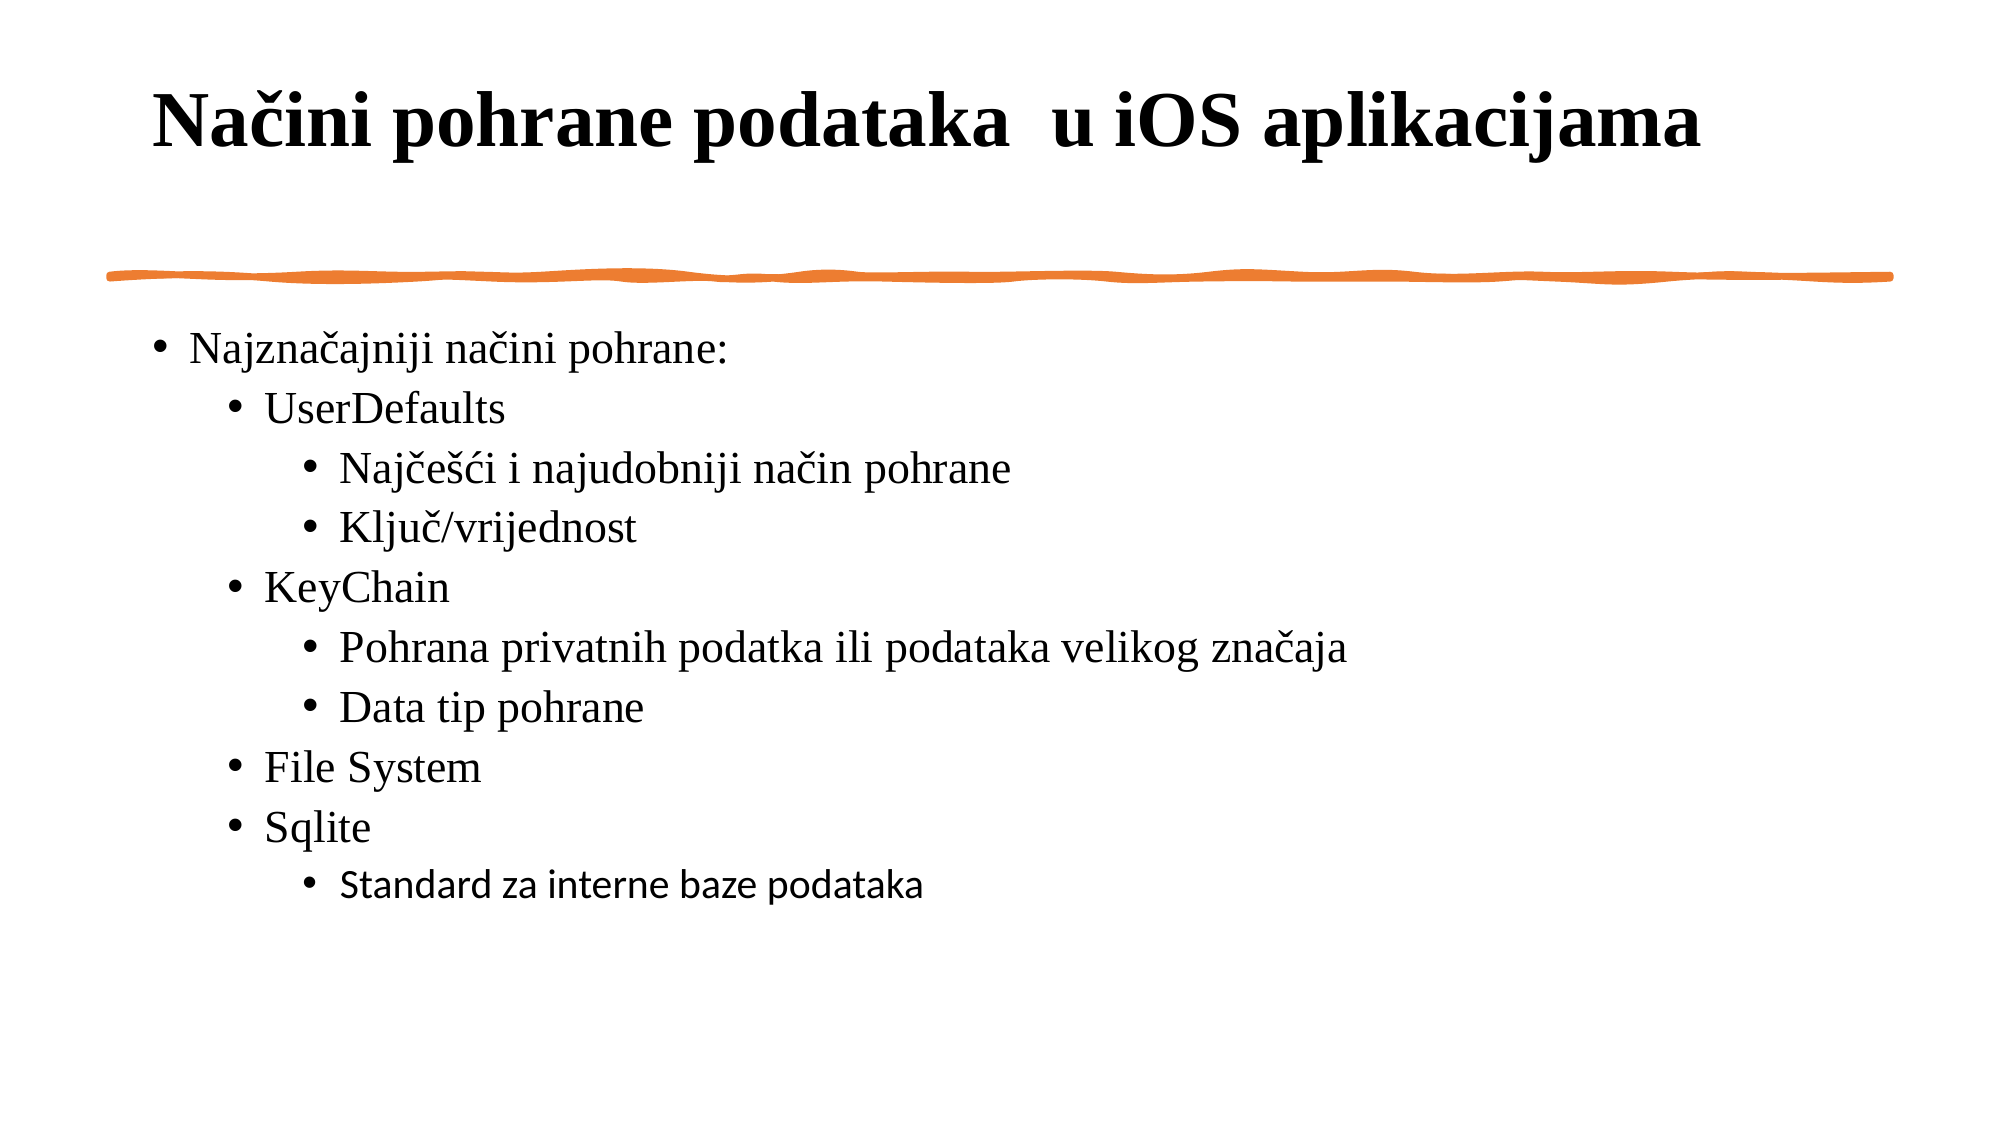

# Načini pohrane podataka  u iOS aplikacijama

Najznačajniji načini pohrane:
UserDefaults
Najčešći i najudobniji način pohrane
Ključ/vrijednost
KeyChain
Pohrana privatnih podatka ili podataka velikog značaja
Data tip pohrane
File System
Sqlite
Standard za interne baze podataka